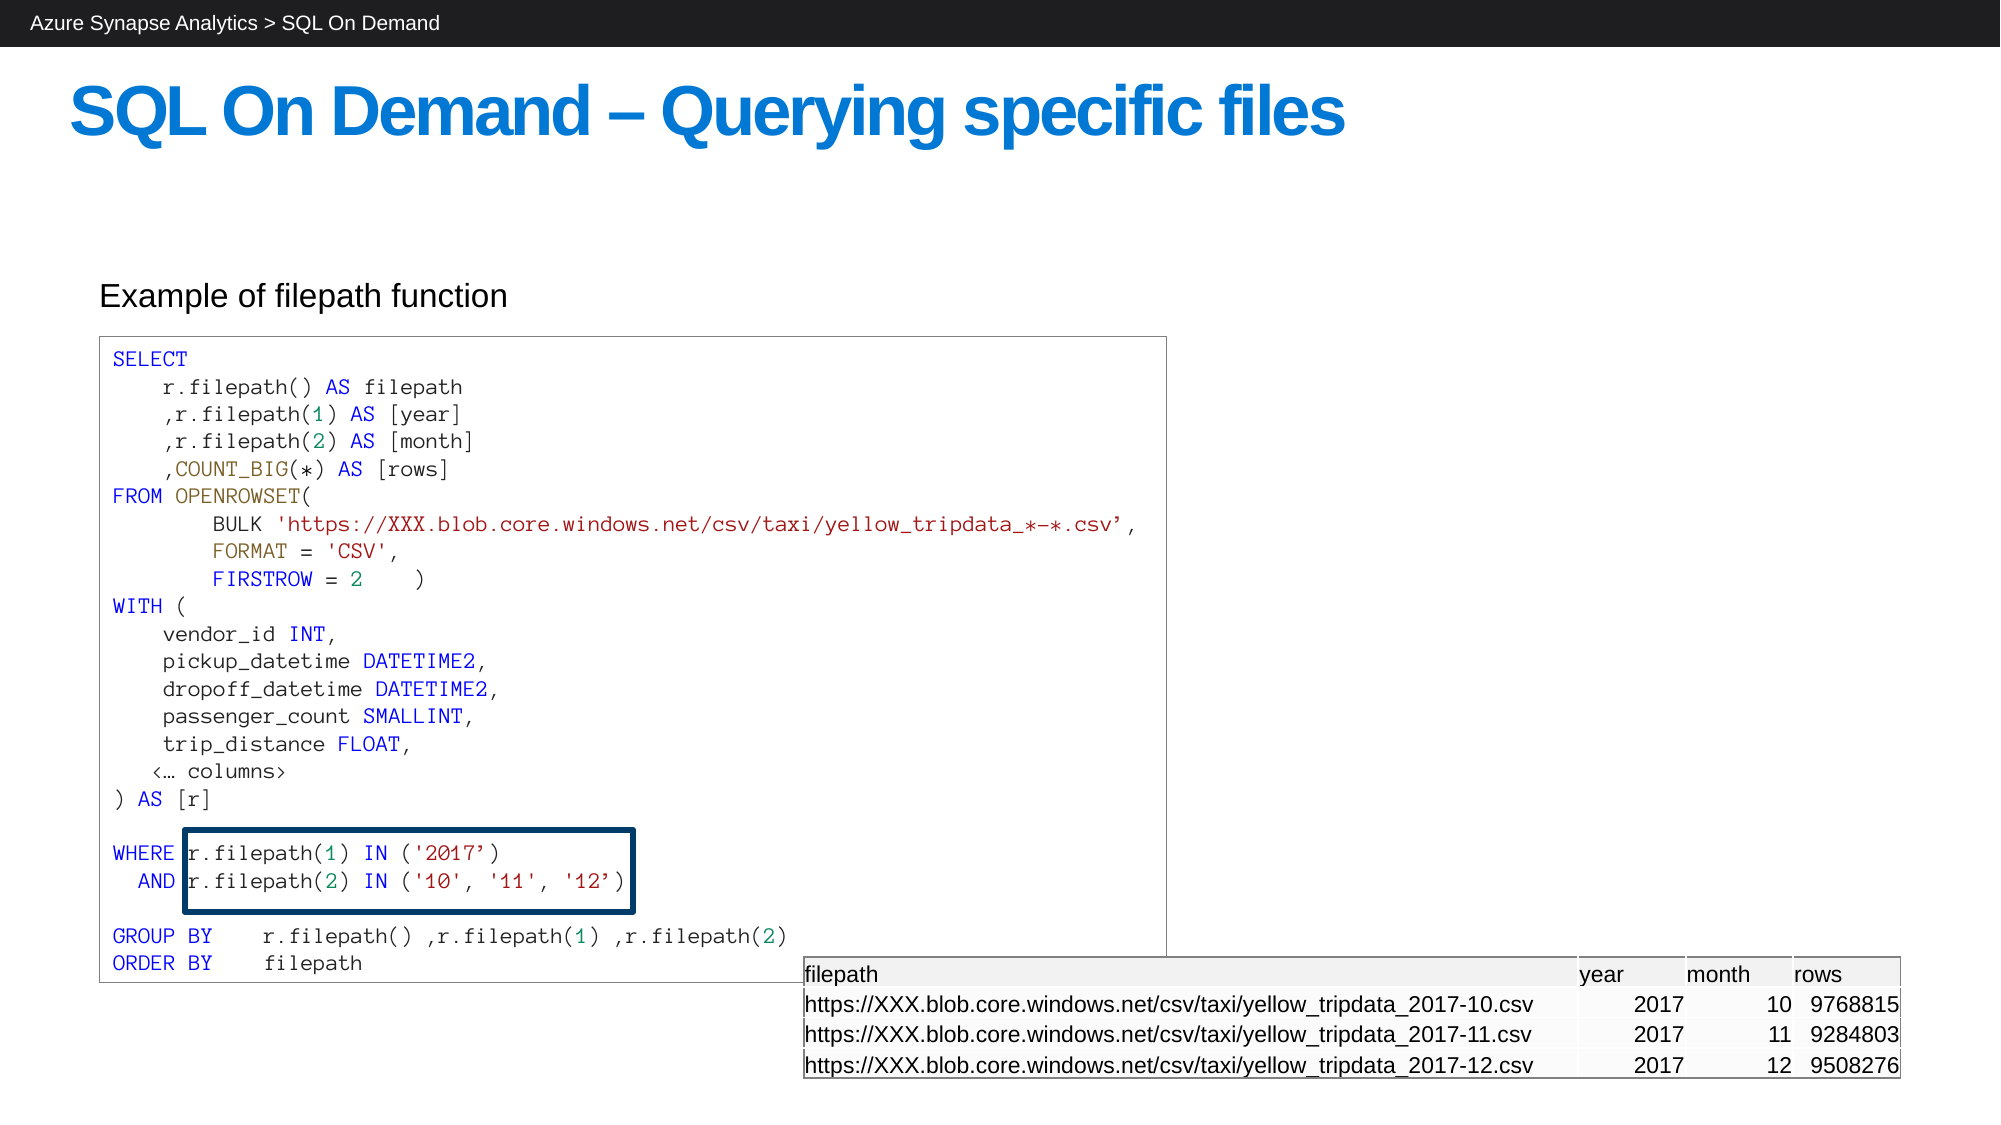

Azure Synapse Analytics > SQL On Demand
# SQL On Demand – Querying specific files
Example of filepath function
SELECT
    r.filepath() AS filepath
    ,r.filepath(1) AS [year]
    ,r.filepath(2) AS [month]
    ,COUNT_BIG(*) AS [rows]
FROM OPENROWSET(
        BULK 'https://XXX.blob.core.windows.net/csv/taxi/yellow_tripdata_*-*.csv’,
        FORMAT = 'CSV',
        FIRSTROW = 2    )
WITH (
    vendor_id INT,
    pickup_datetime DATETIME2,
    dropoff_datetime DATETIME2,
    passenger_count SMALLINT,
    trip_distance FLOAT,
   <… columns>
) AS [r]

WHERE r.filepath(1) IN ('2017’)
  AND r.filepath(2) IN ('10', '11', '12’)

GROUP BY    r.filepath() ,r.filepath(1) ,r.filepath(2)
ORDER BY    filepath

| filepath | year | month | rows |
| --- | --- | --- | --- |
| https://XXX.blob.core.windows.net/csv/taxi/yellow\_tripdata\_2017-10.csv | 2017 | 10 | 9768815 |
| https://XXX.blob.core.windows.net/csv/taxi/yellow\_tripdata\_2017-11.csv | 2017 | 11 | 9284803 |
| https://XXX.blob.core.windows.net/csv/taxi/yellow\_tripdata\_2017-12.csv | 2017 | 12 | 9508276 |